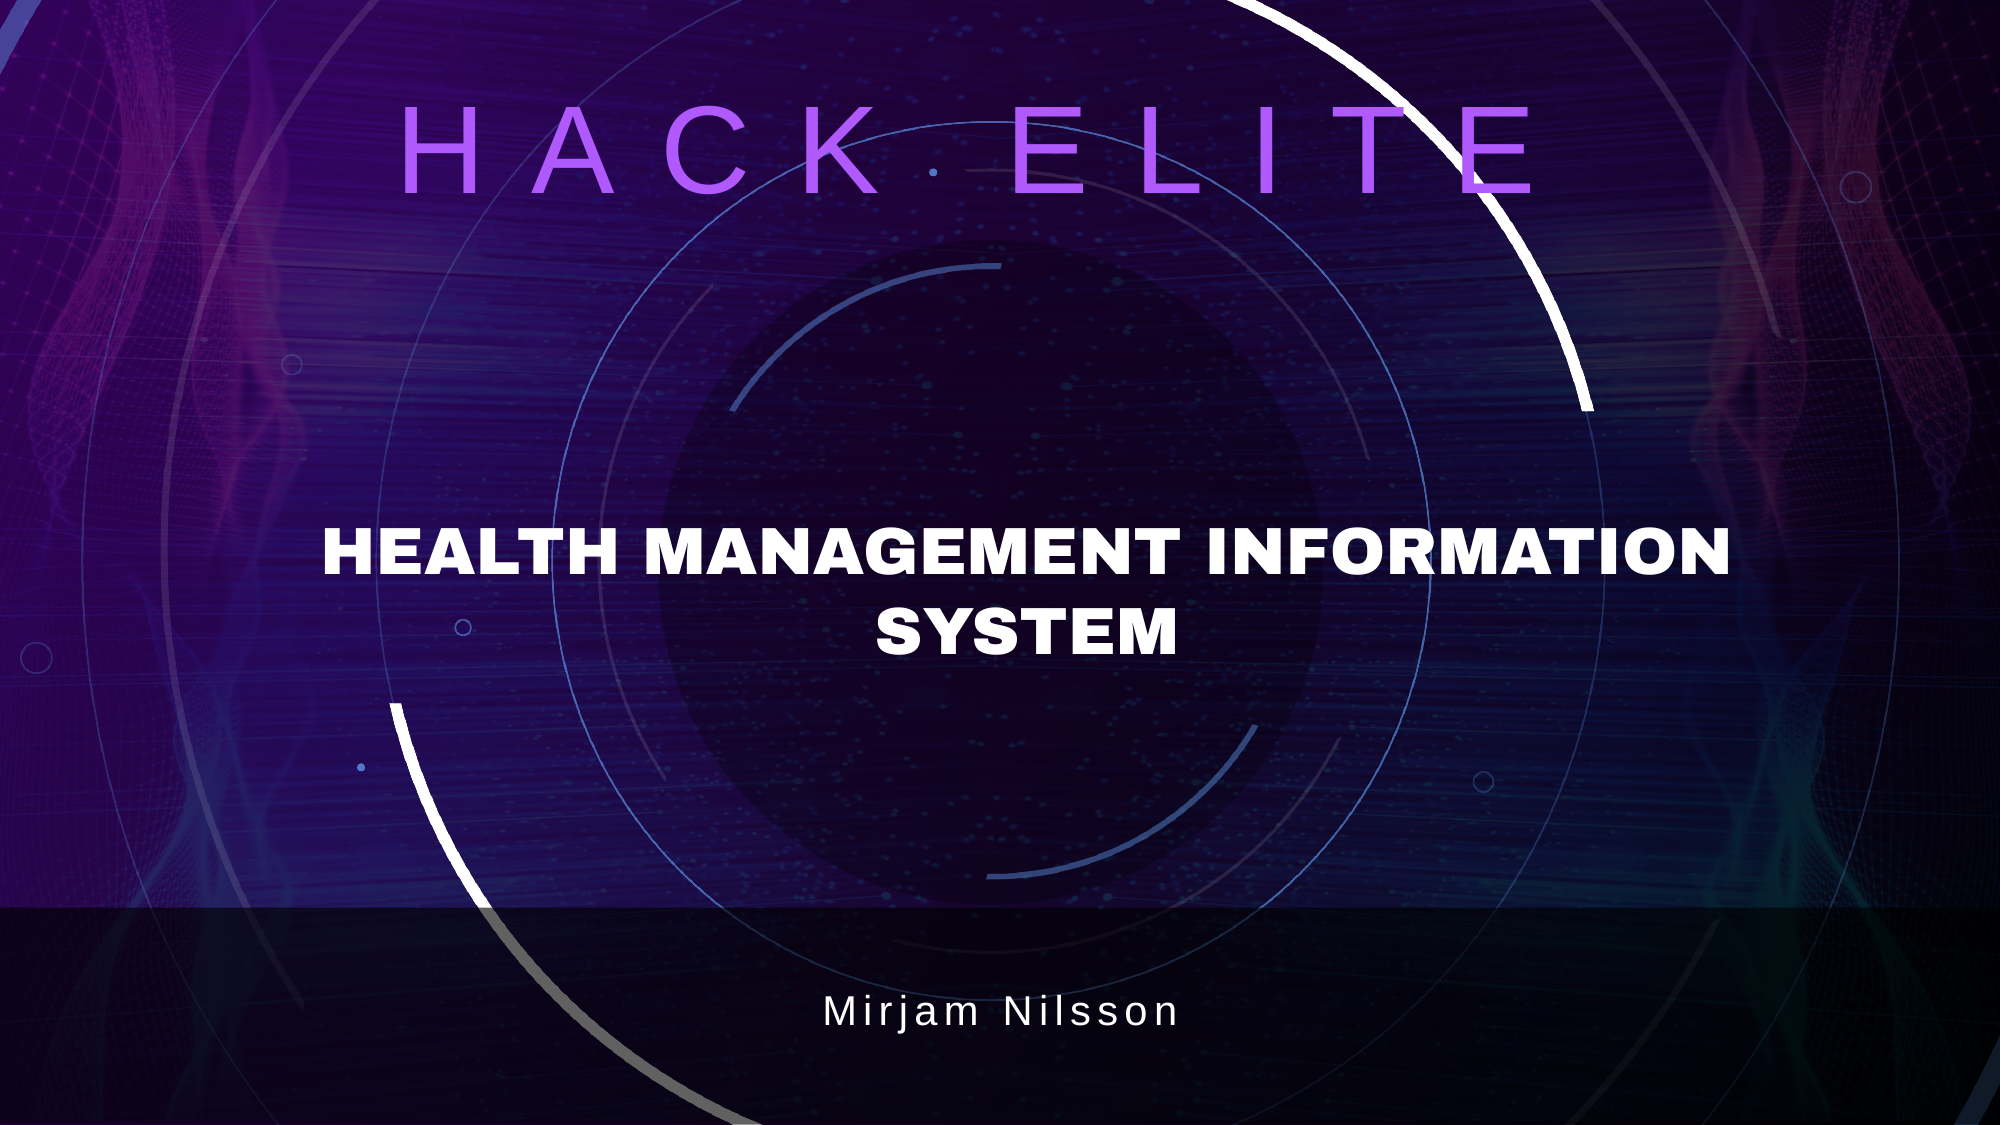

# HACK ELITE
HEALTH MANAGEMENT INFORMATION SYSTEM
Mirjam Nilsson